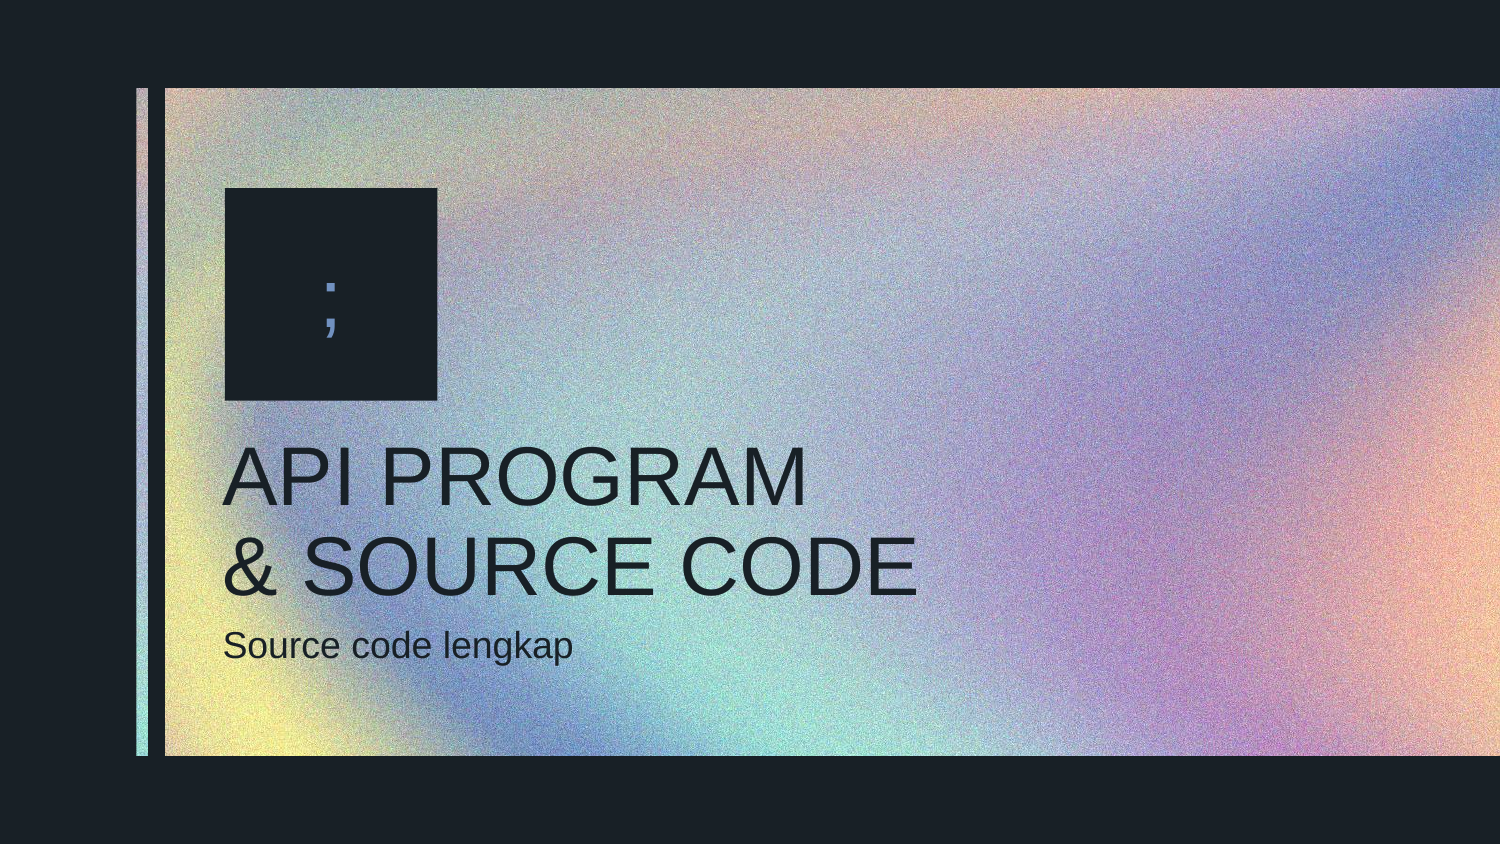

;
# API PROGRAM
& SOURCE CODE
Source code lengkap